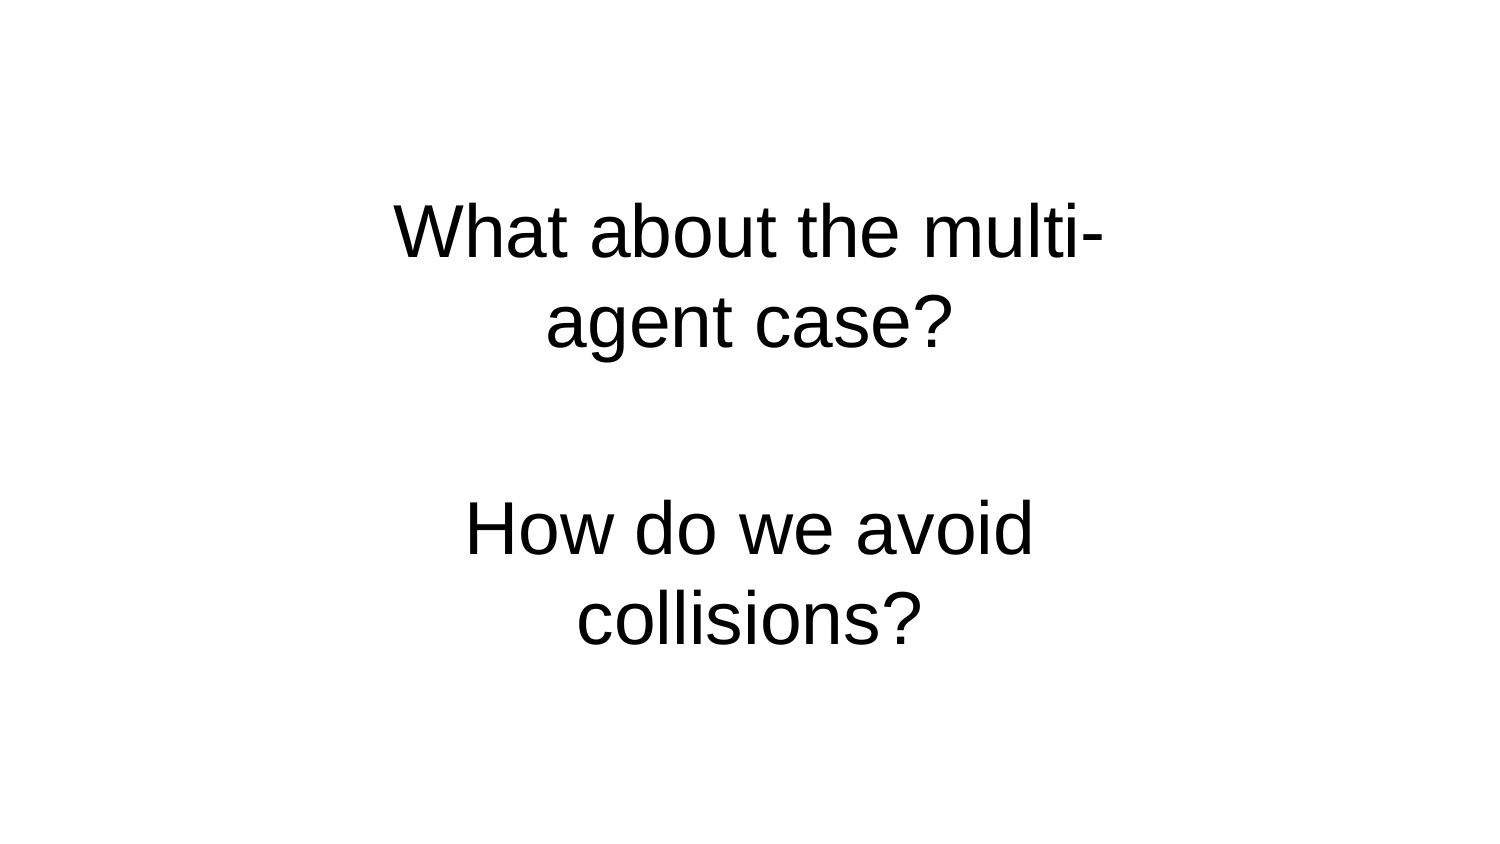

What about the multi-agent case?
# How do we avoid collisions?